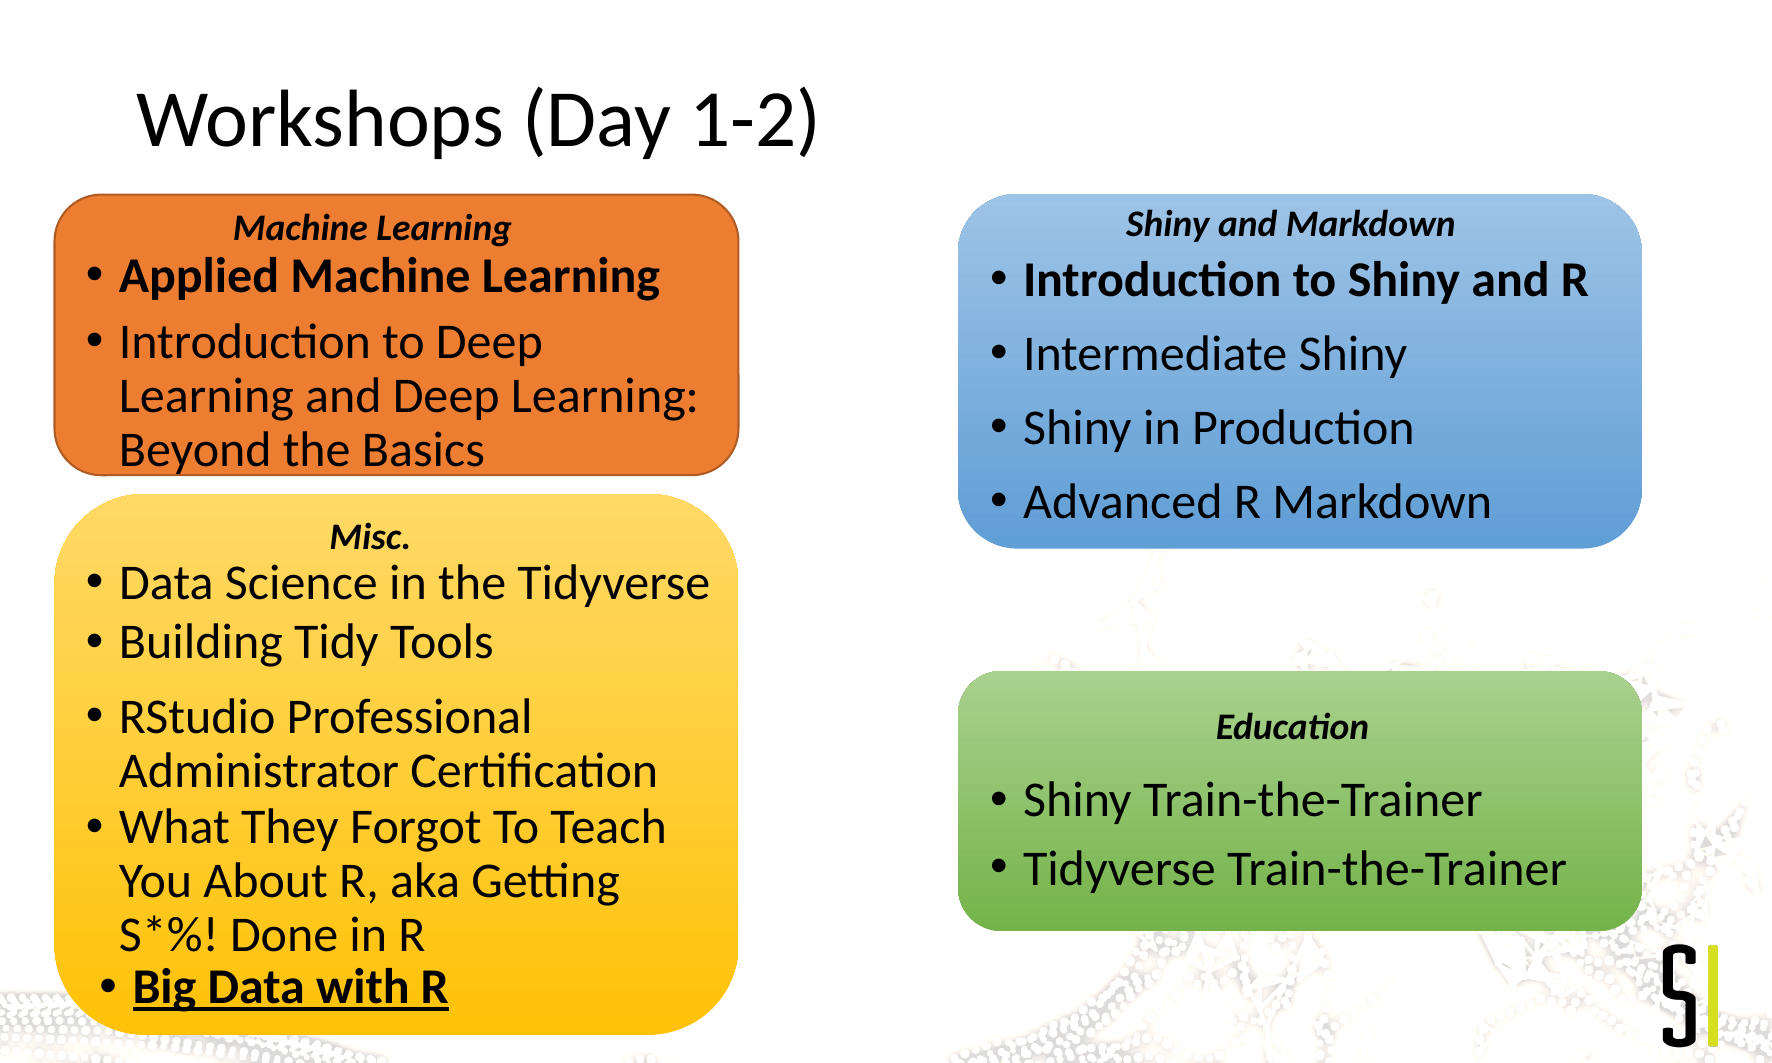

# Workshops (Day 1-2)
Shiny and Markdown

Machine Learning
Applied Machine Learning
Introduction to Shiny and R
Introduction to Deep Learning and Deep Learning: Beyond the Basics
Intermediate Shiny
Shiny in Production
Advanced R Markdown

Misc.
Data Science in the Tidyverse
Building Tidy Tools

RStudio Professional Administrator Certification
Education
Shiny Train-the-Trainer
What They Forgot To Teach You About R, aka Getting S*%! Done in R
Tidyverse Train-the-Trainer
Big Data with R